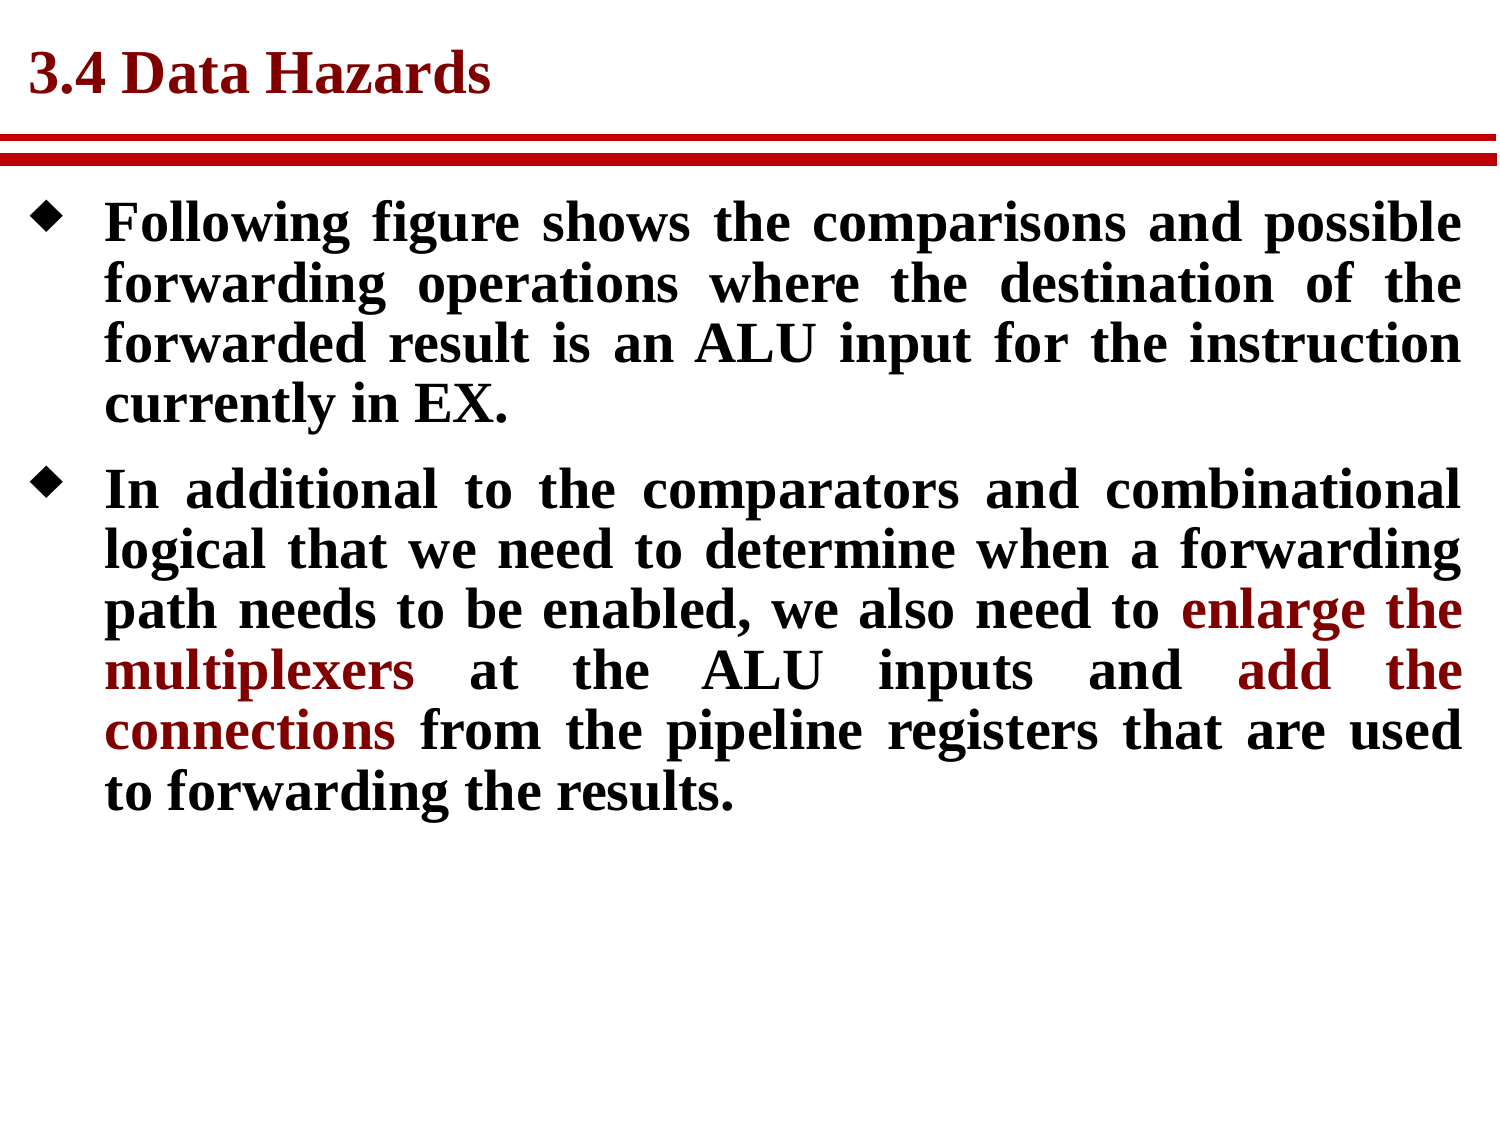

# 3.4 Data Hazards
Following figure shows the comparisons and possible forwarding operations where the destination of the forwarded result is an ALU input for the instruction currently in EX.
In additional to the comparators and combinational logical that we need to determine when a forwarding path needs to be enabled, we also need to enlarge the multiplexers at the ALU inputs and add the connections from the pipeline registers that are used to forwarding the results.